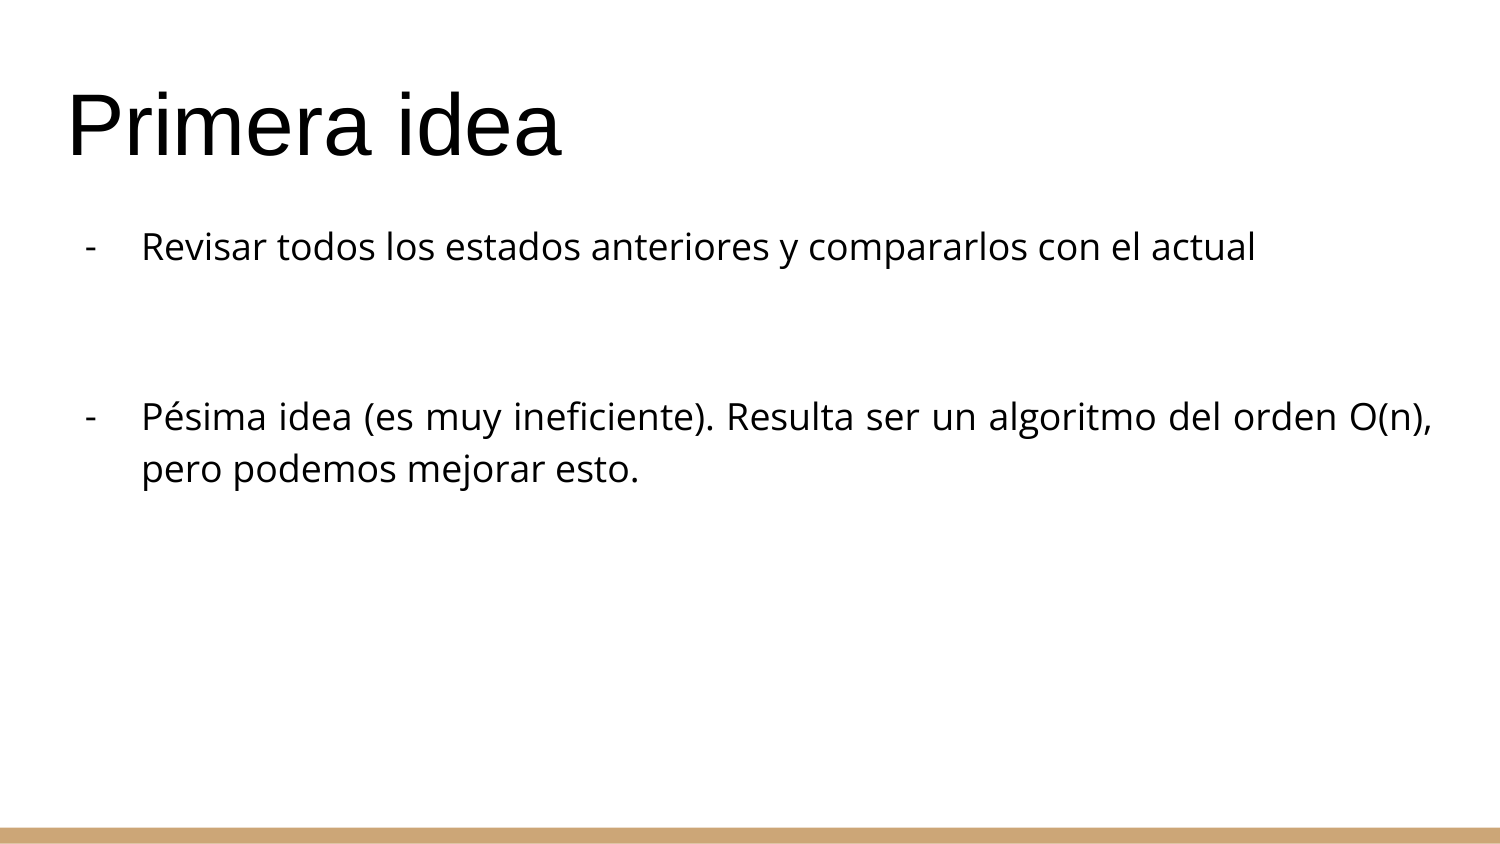

# Primera idea
Revisar todos los estados anteriores y compararlos con el actual

Pésima idea (es muy ineficiente). Resulta ser un algoritmo del orden O(n), pero podemos mejorar esto.